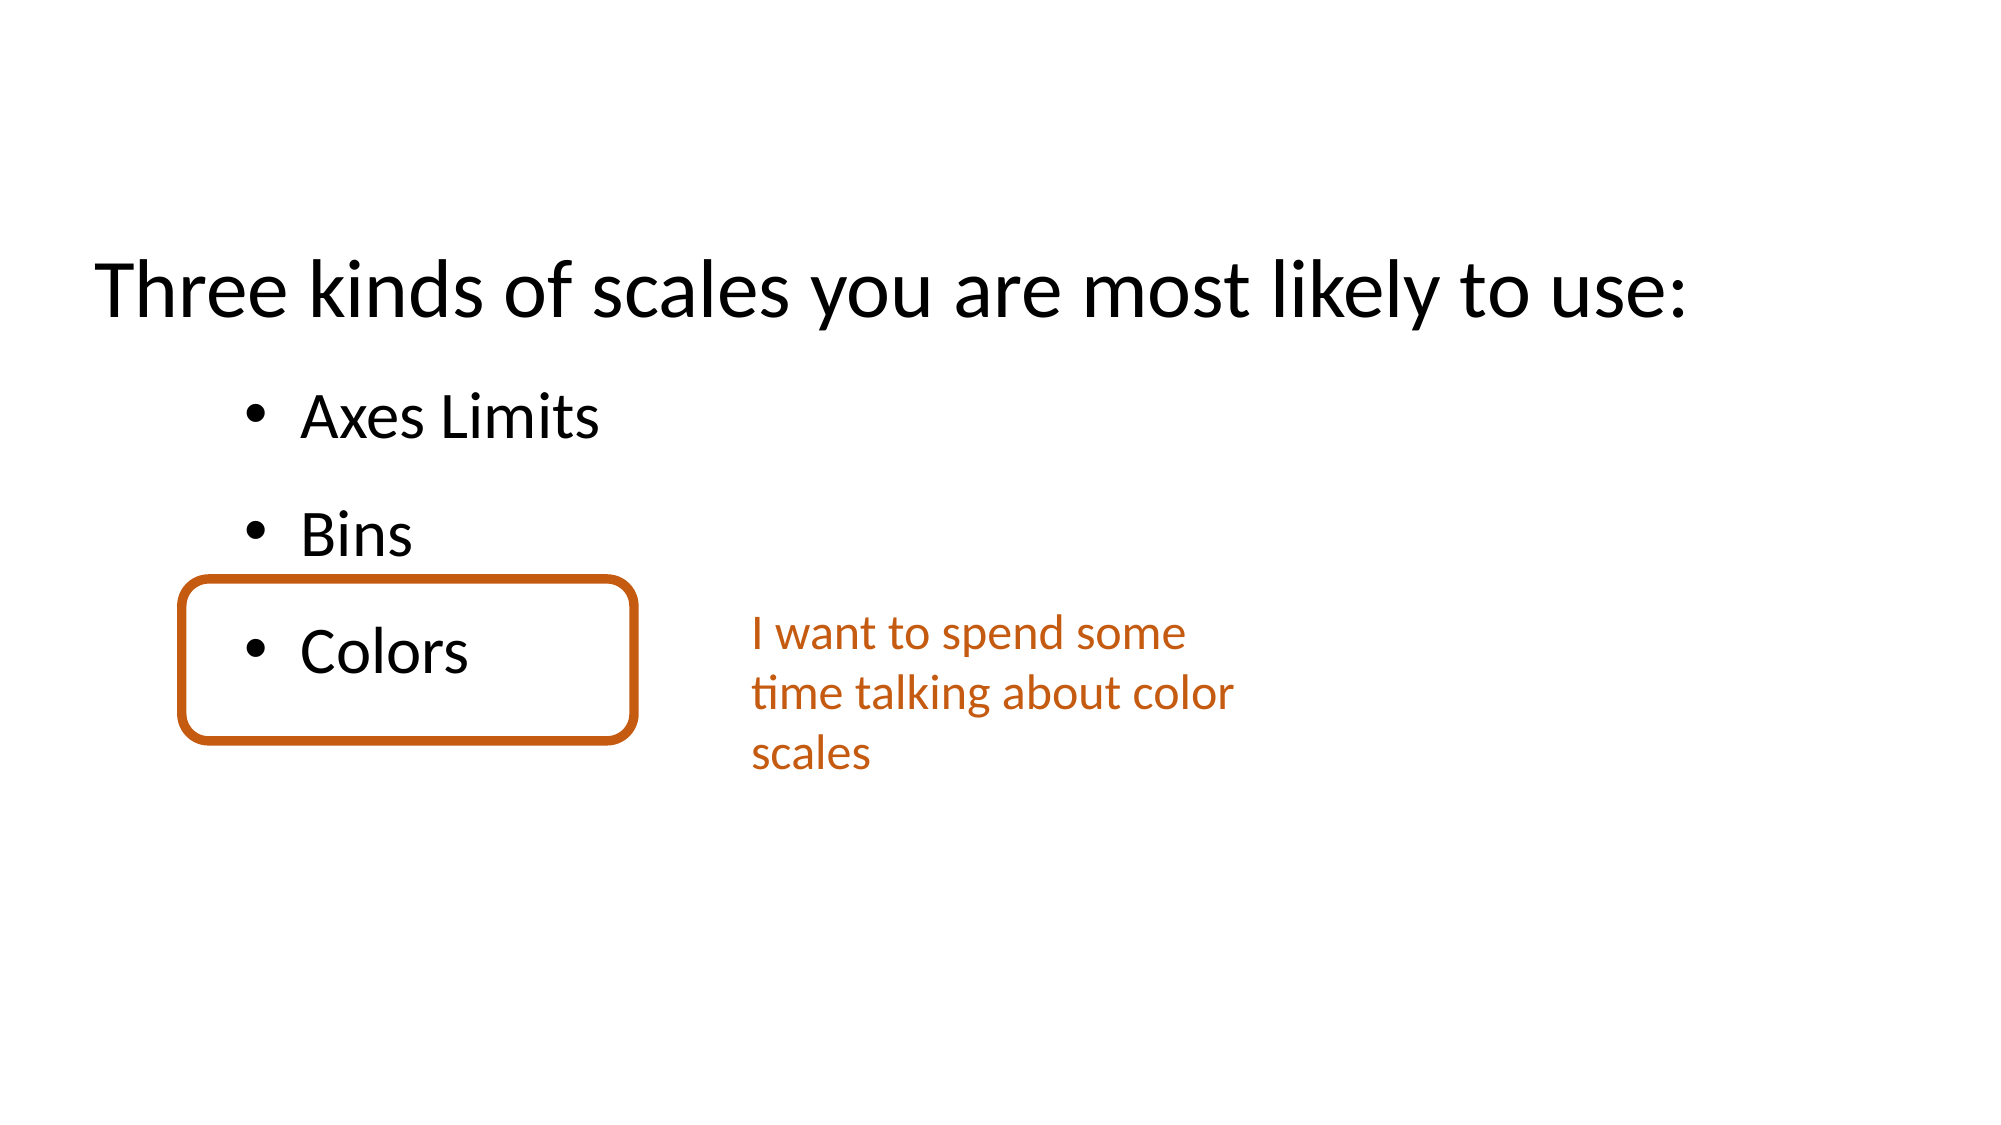

Three kinds of scales you are most likely to use:
Axes Limits
Bins
Colors

I want to spend some time talking about color scales